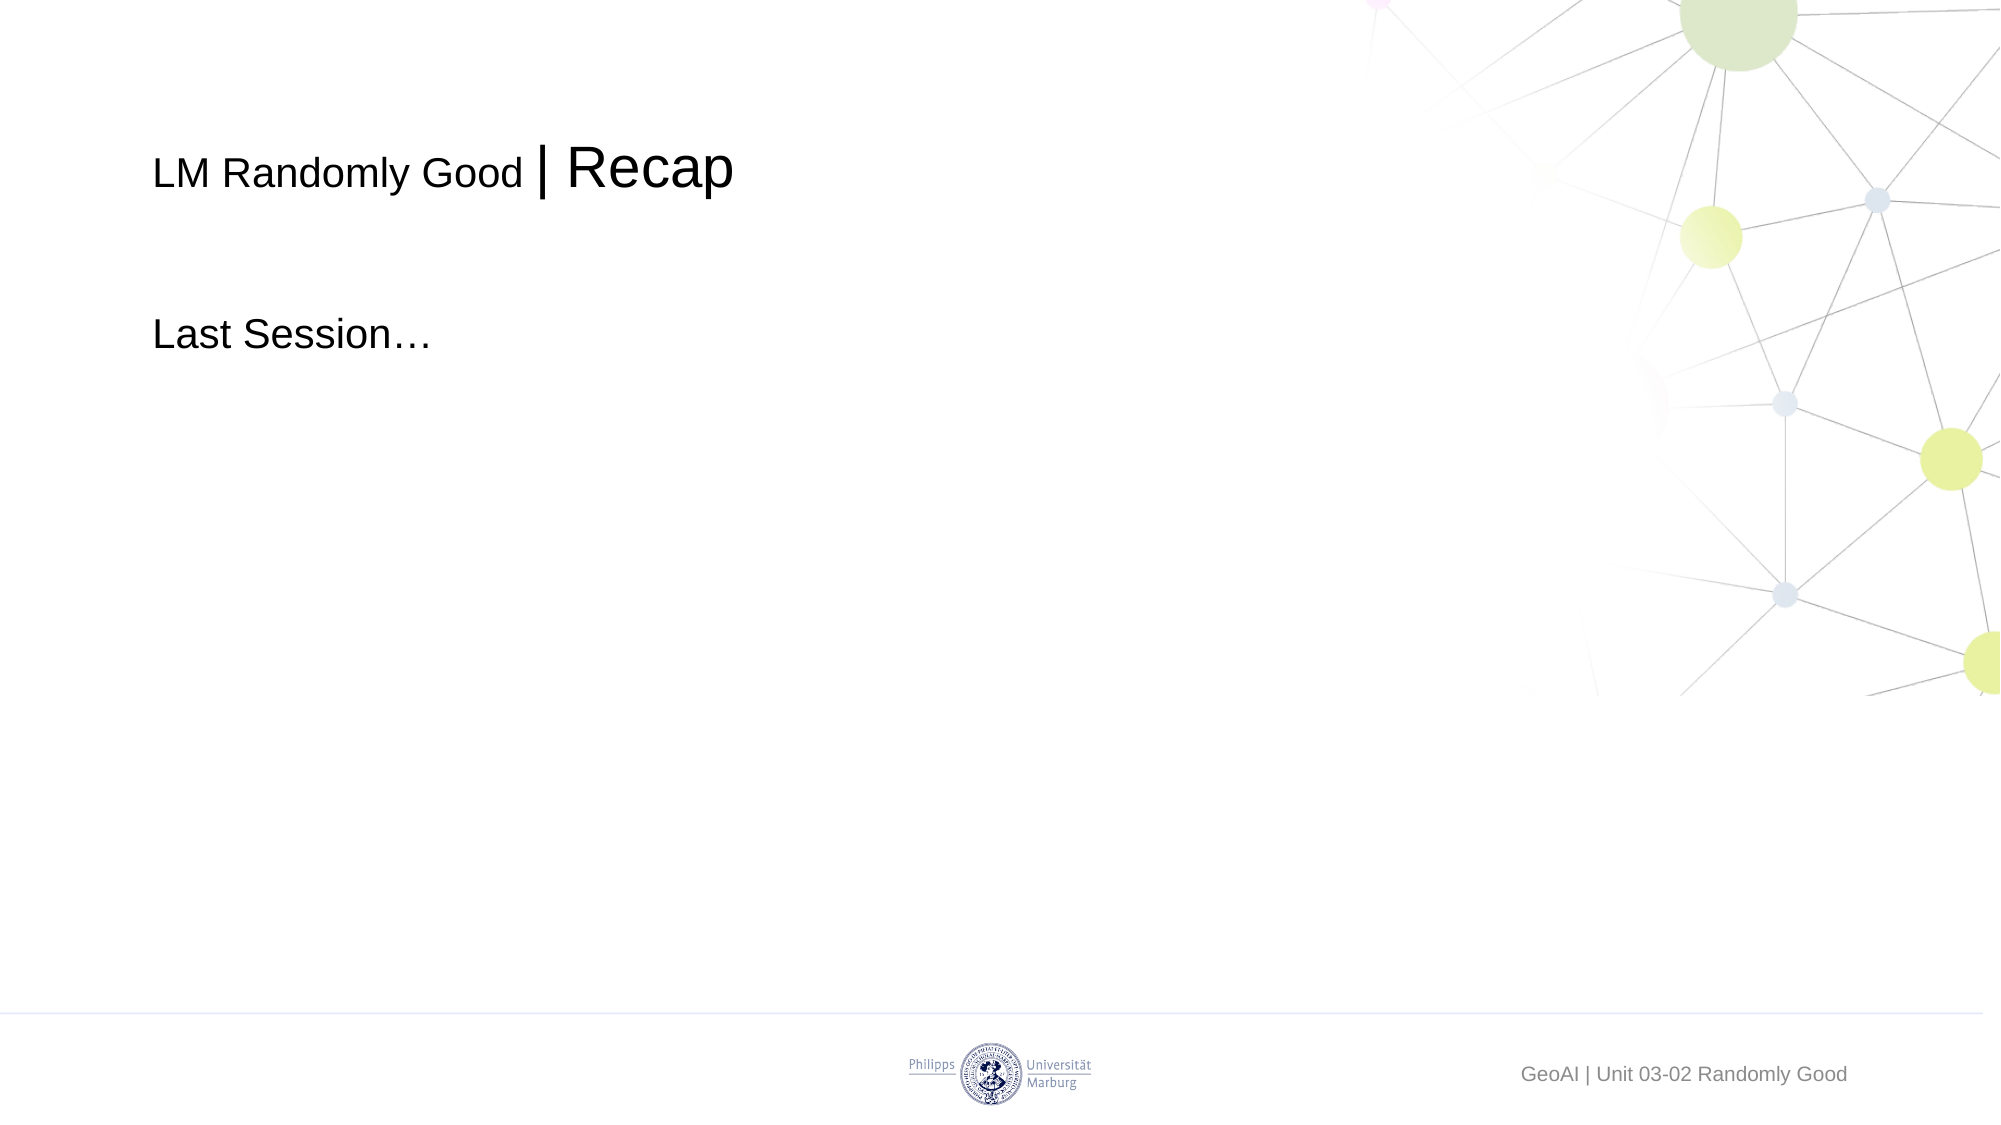

# LM Randomly Good | Recap
Last Session…

GeoAI | Unit 03-02 Randomly Good